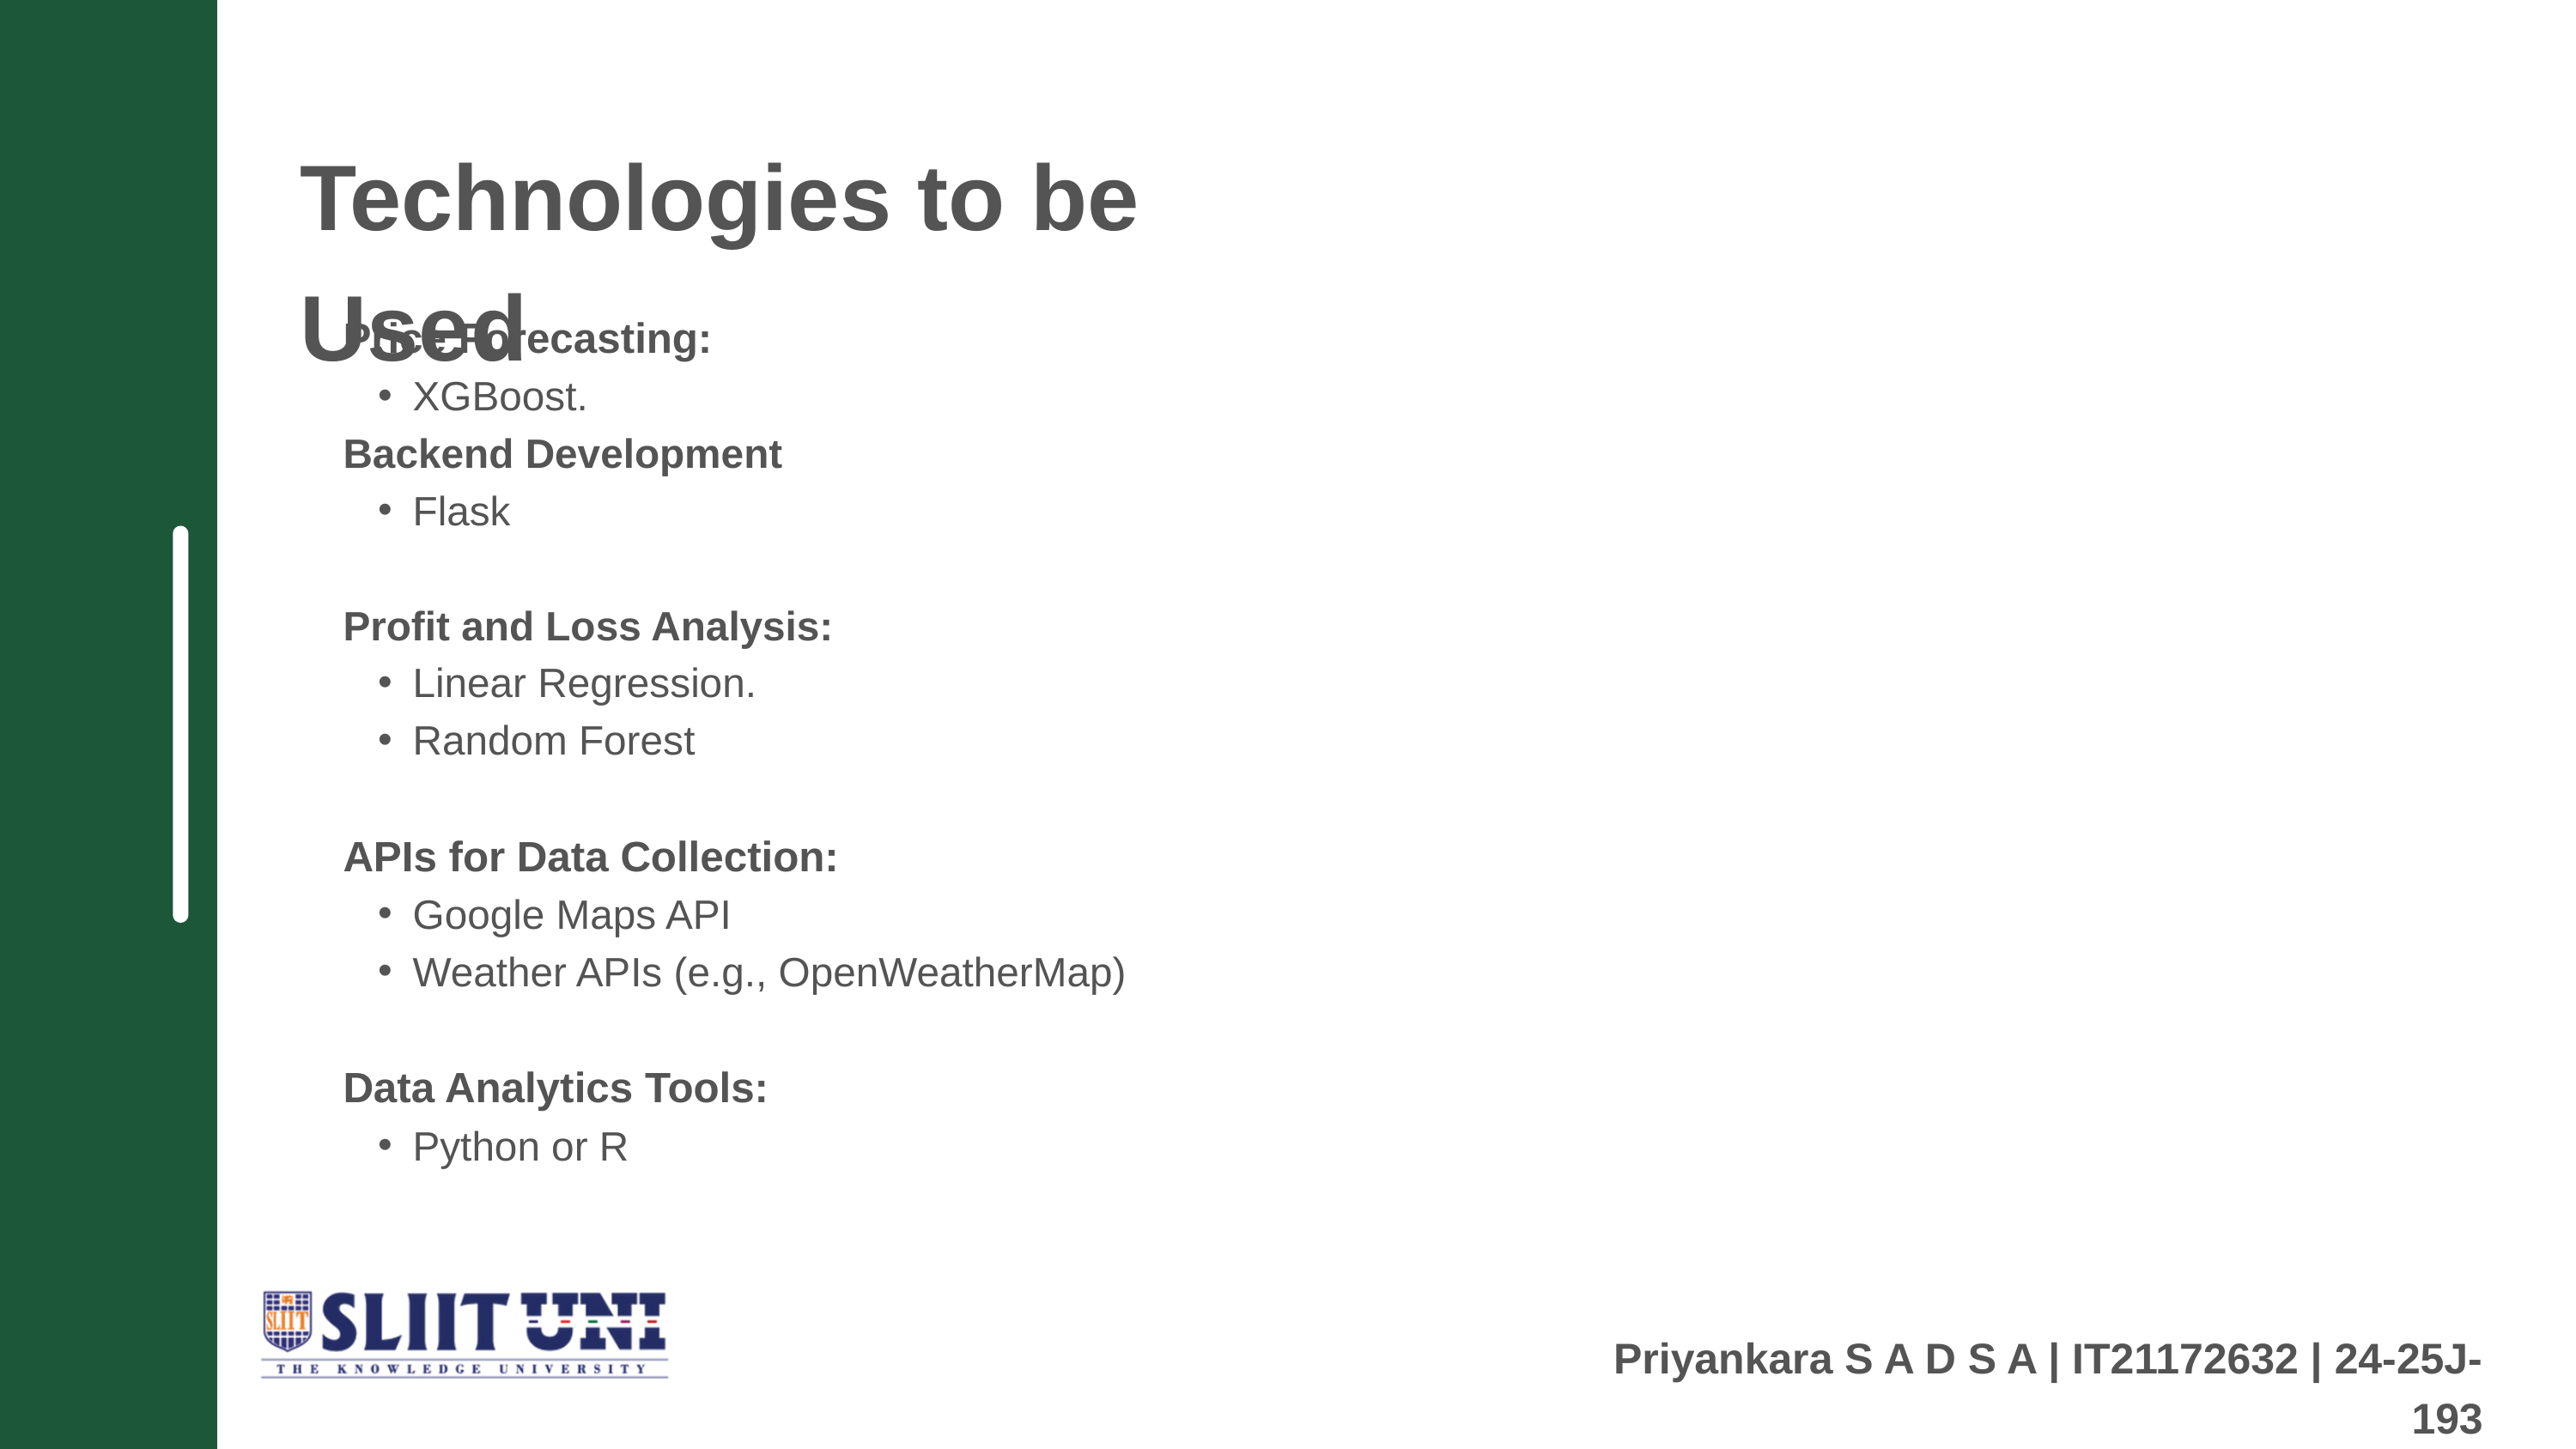

Technologies to be Used
Price Forecasting:
XGBoost.
Backend Development
Flask

Profit and Loss Analysis:
Linear Regression.
Random Forest

APIs for Data Collection:
Google Maps API
Weather APIs (e.g., OpenWeatherMap)

Data Analytics Tools:
Python or R

Priyankara S A D S A | IT21172632 | 24-25J-193